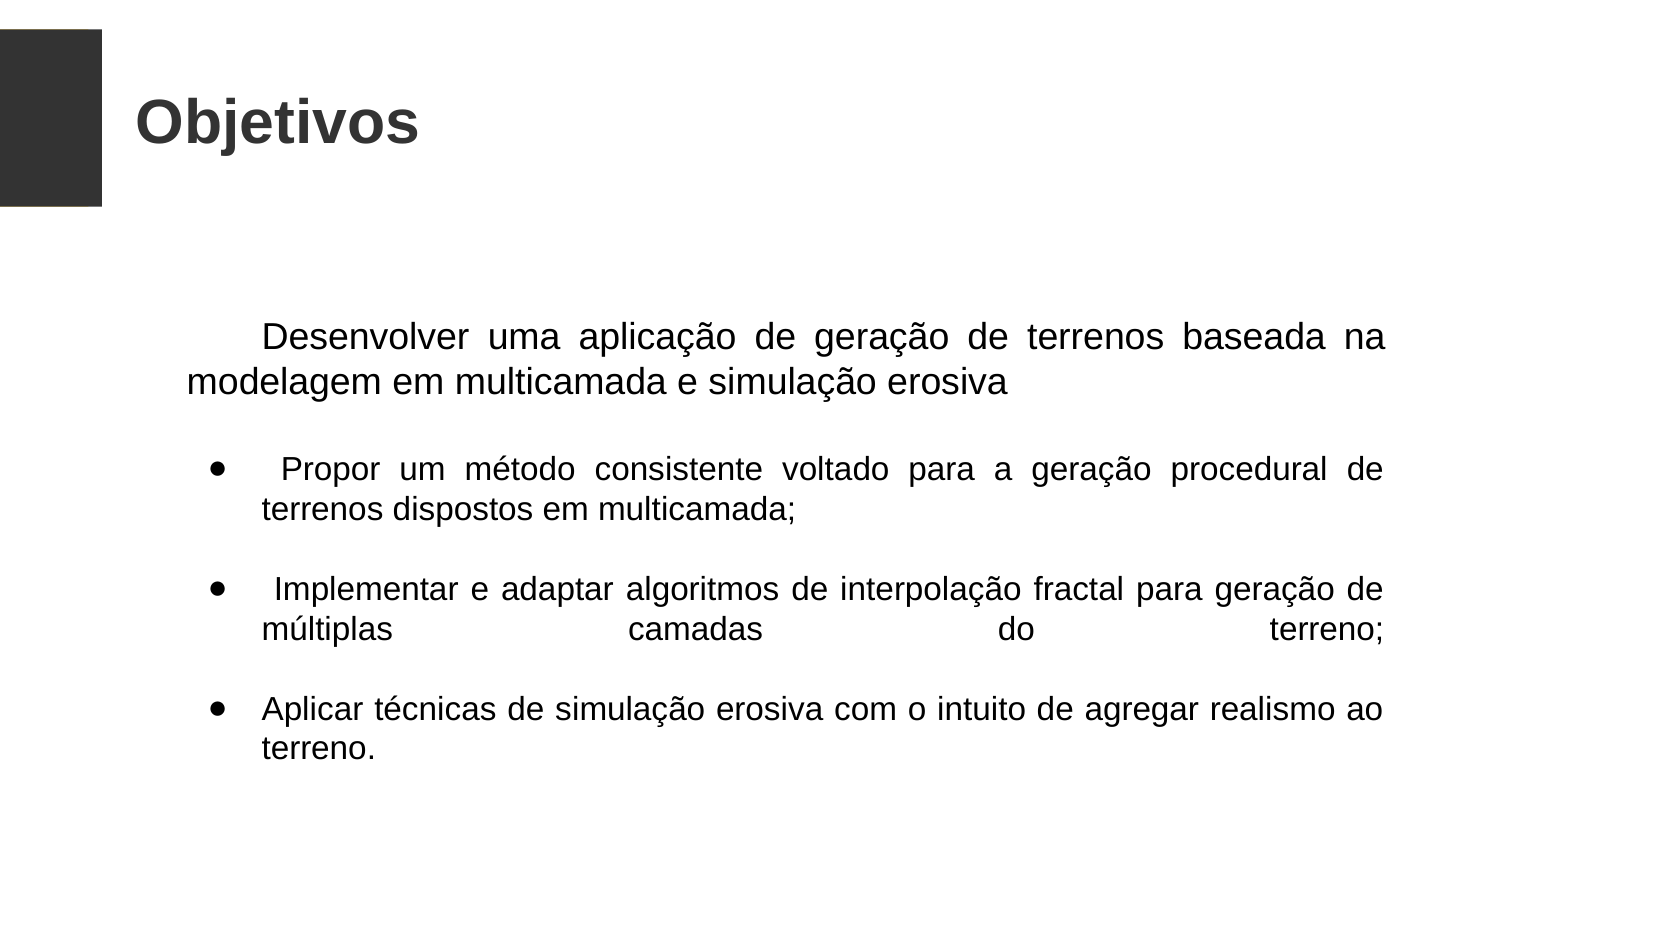

Objetivos
Desenvolver uma aplicação de geração de terrenos baseada na modelagem em multicamada e simulação erosiva

 Propor um método consistente voltado para a geração procedural de terrenos dispostos em multicamada;

 Implementar e adaptar algoritmos de interpolação fractal para geração de múltiplas camadas do terreno;
Aplicar técnicas de simulação erosiva com o intuito de agregar realismo ao terreno.